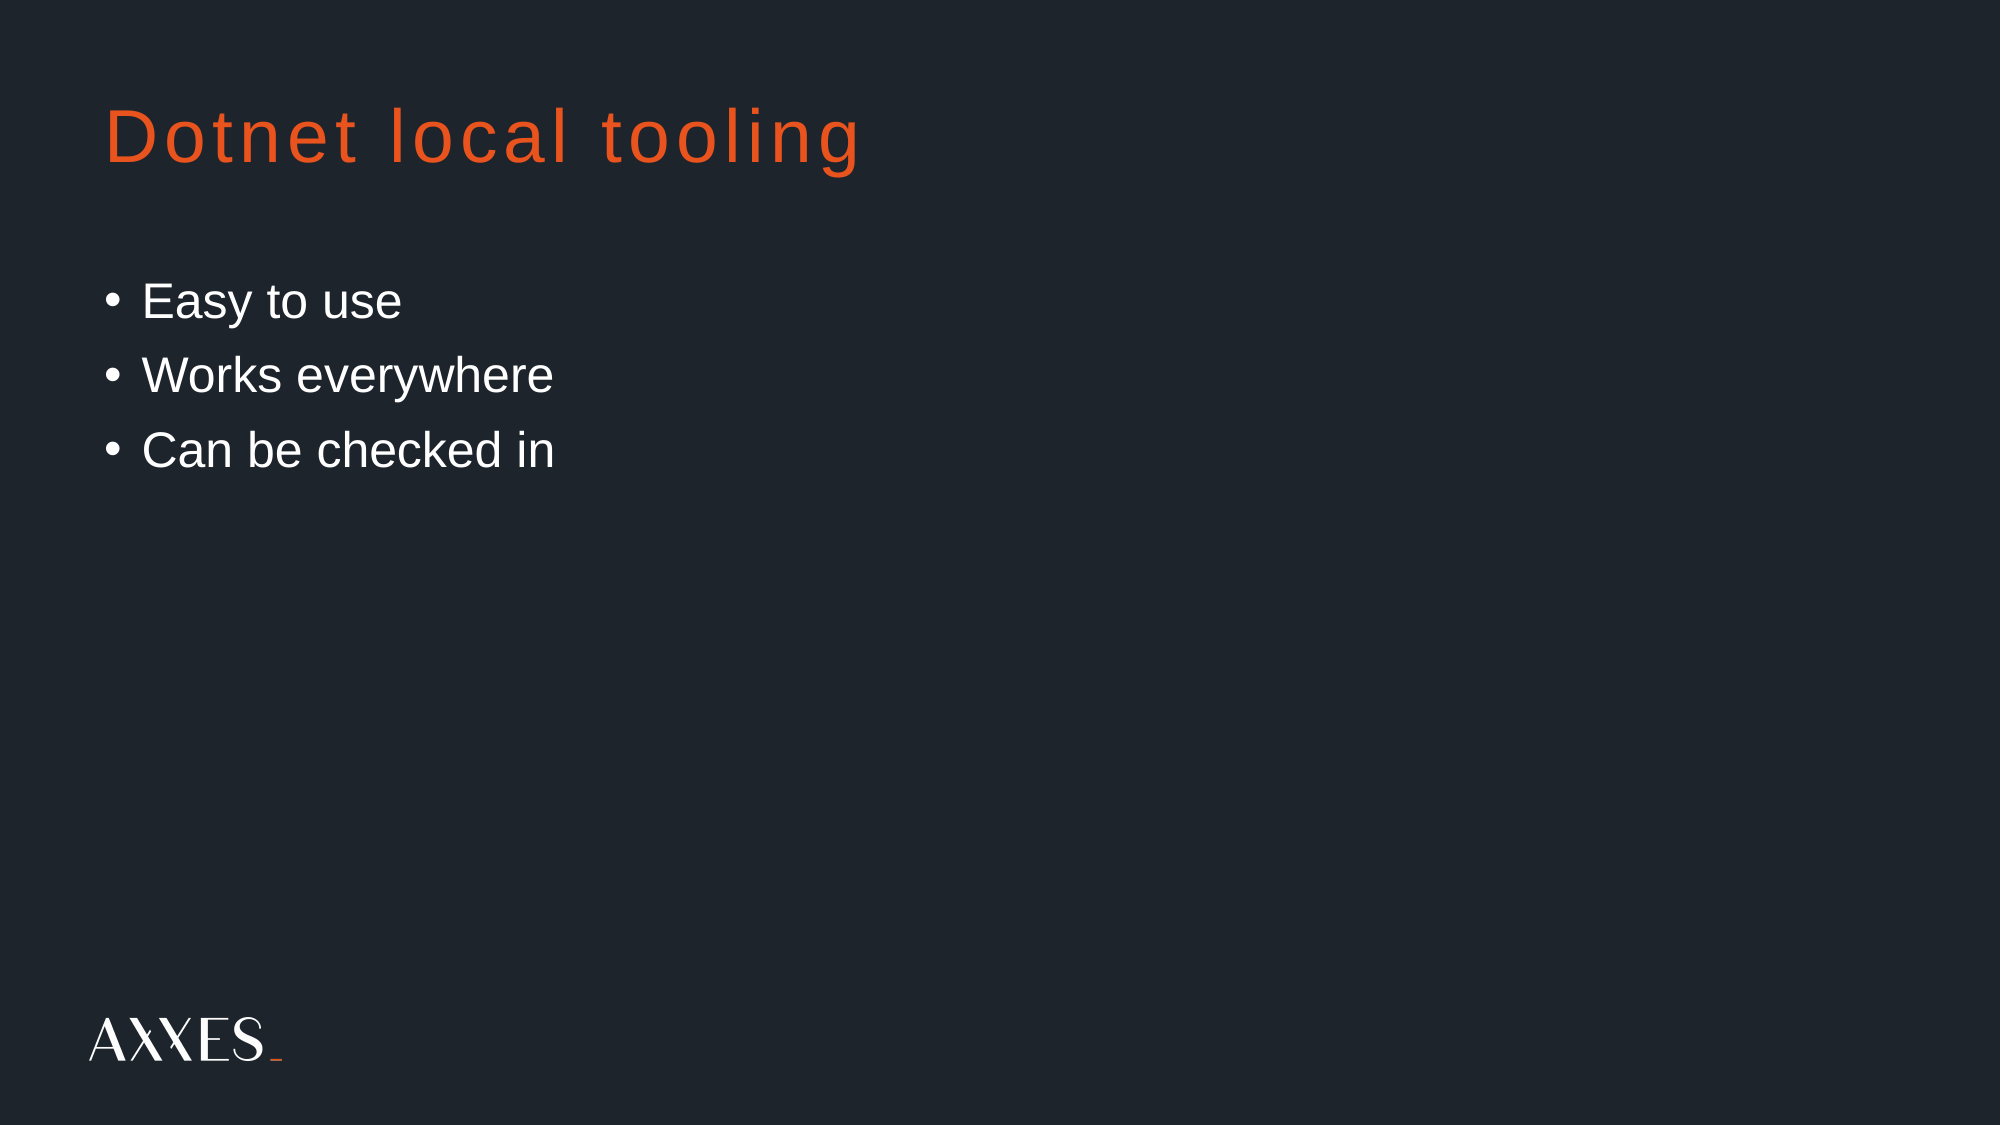

# Dotnet local tooling
Easy to use
Works everywhere
Can be checked in